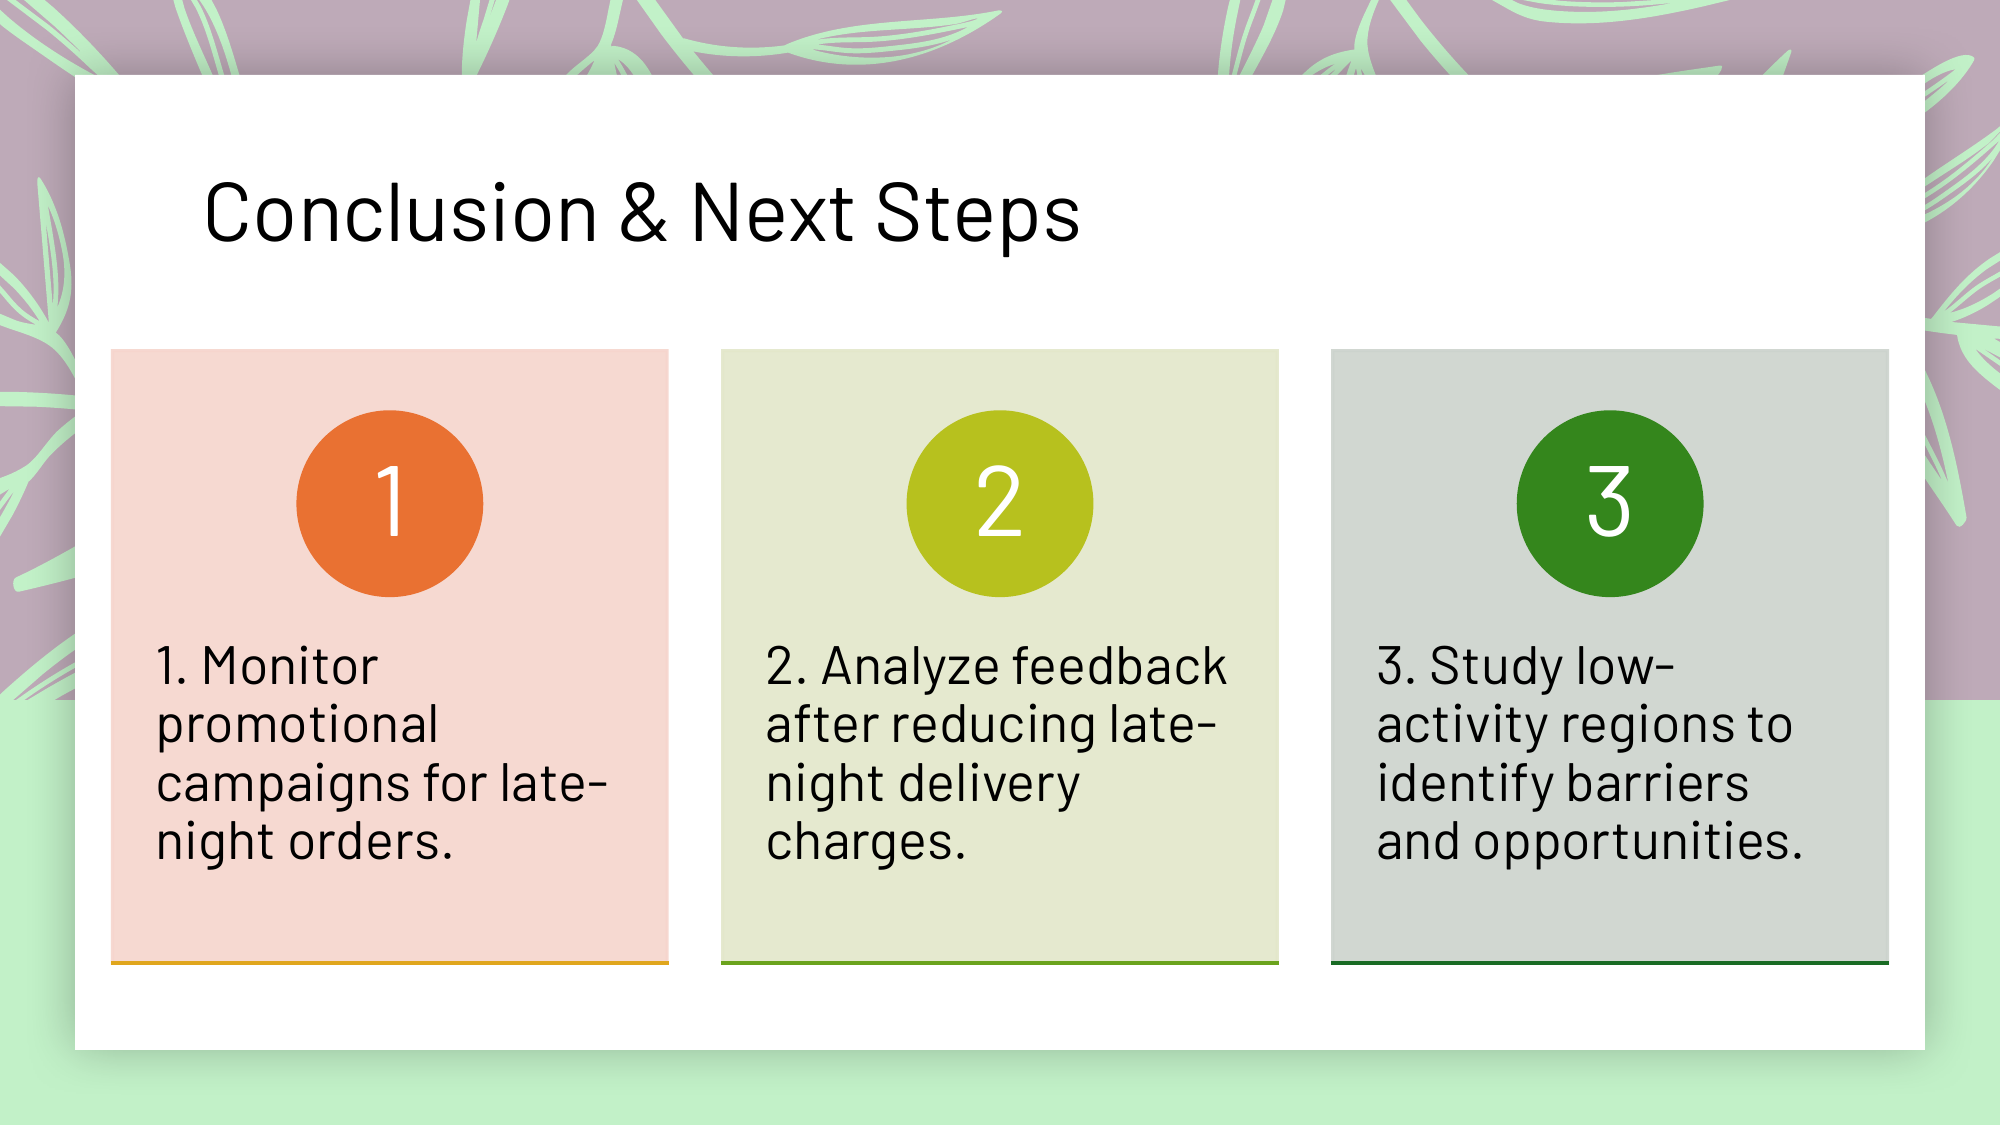

# Conclusion & Next Steps
1. Monitor promotional campaigns for late-night orders.
1
2. Analyze feedback after reducing late-night delivery charges.
2
3. Study low-activity regions to identify barriers and opportunities.
3